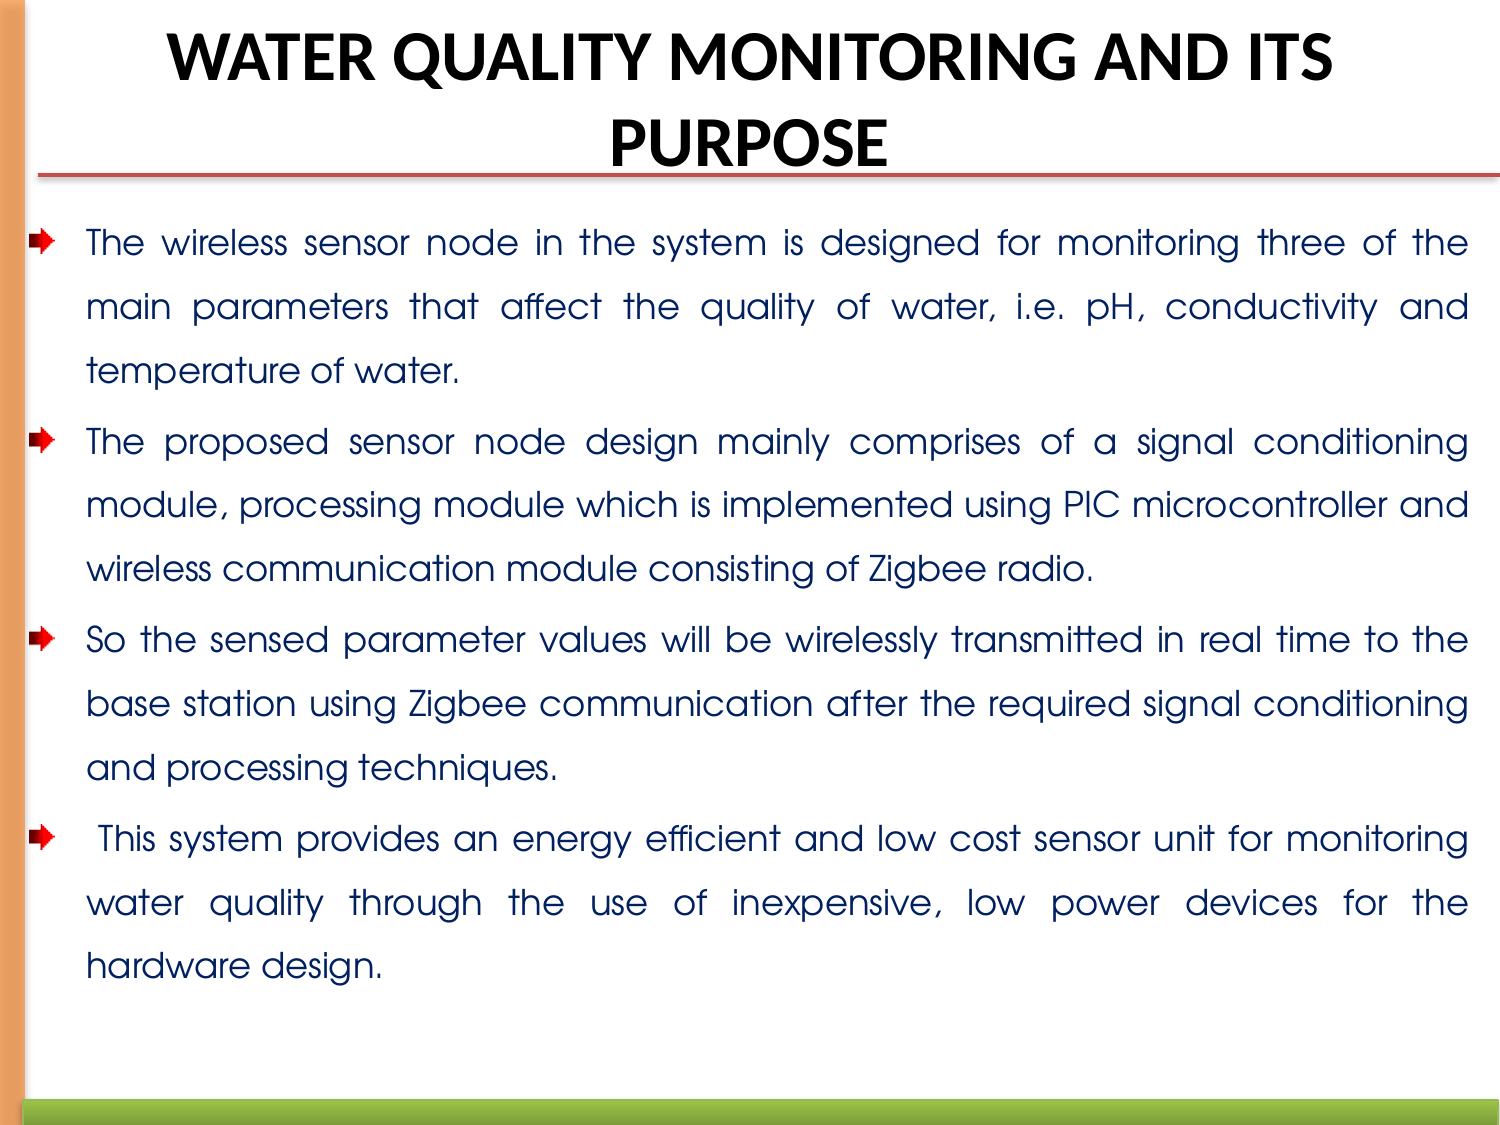

# WATER QUALITY MONITORING AND ITS PURPOSE
The wireless sensor node in the system is designed for monitoring three of the main parameters that affect the quality of water, i.e. pH, conductivity and temperature of water.
The proposed sensor node design mainly comprises of a signal conditioning module, processing module which is implemented using PIC microcontroller and wireless communication module consisting of Zigbee radio.
So the sensed parameter values will be wirelessly transmitted in real time to the base station using Zigbee communication after the required signal conditioning and processing techniques.
 This system provides an energy efficient and low cost sensor unit for monitoring water quality through the use of inexpensive, low power devices for the hardware design.